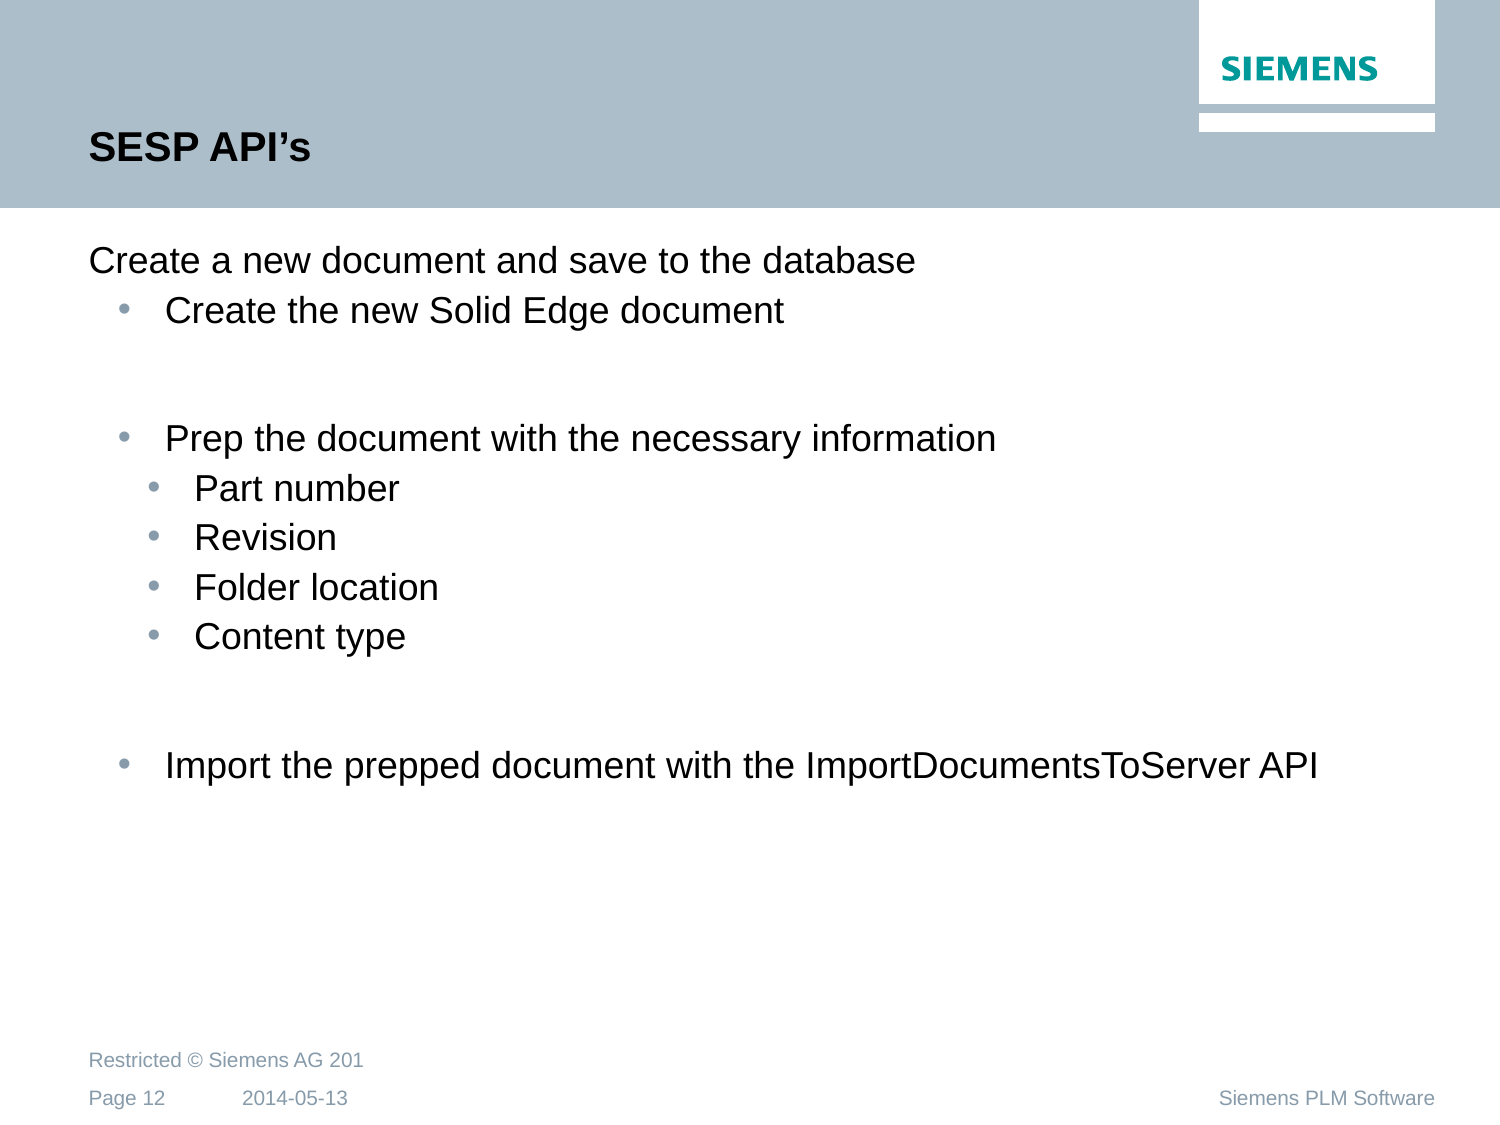

# SESP API’s
Create a new document and save to the database
Create the new Solid Edge document

Prep the document with the necessary information
Part number
Revision
Folder location
Content type

Import the prepped document with the ImportDocumentsToServer API